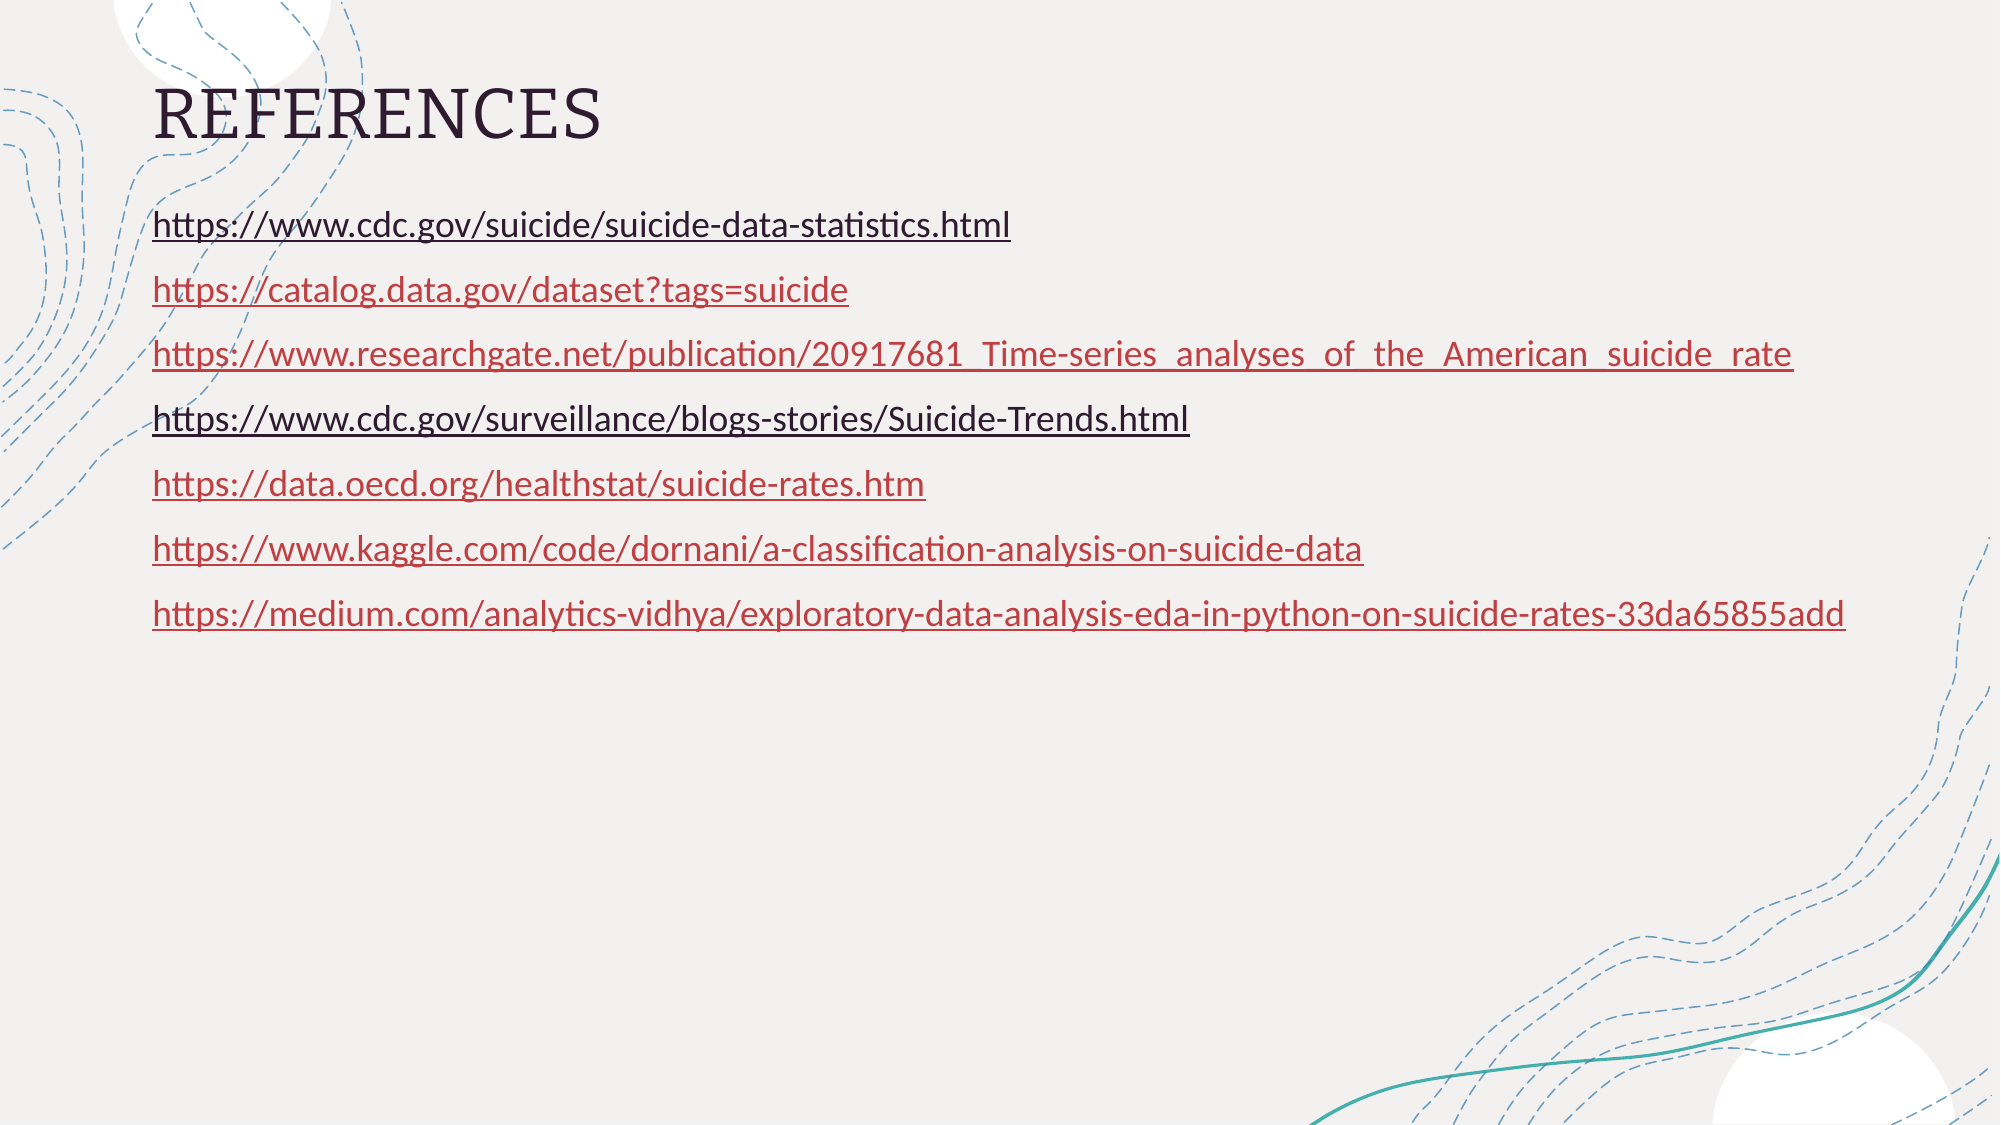

# REFERENCES
https://www.cdc.gov/suicide/suicide-data-statistics.html
https://catalog.data.gov/dataset?tags=suicide
https://www.researchgate.net/publication/20917681_Time-series_analyses_of_the_American_suicide_rate
https://www.cdc.gov/surveillance/blogs-stories/Suicide-Trends.html
https://data.oecd.org/healthstat/suicide-rates.htm
https://www.kaggle.com/code/dornani/a-classification-analysis-on-suicide-data
https://medium.com/analytics-vidhya/exploratory-data-analysis-eda-in-python-on-suicide-rates-33da65855add